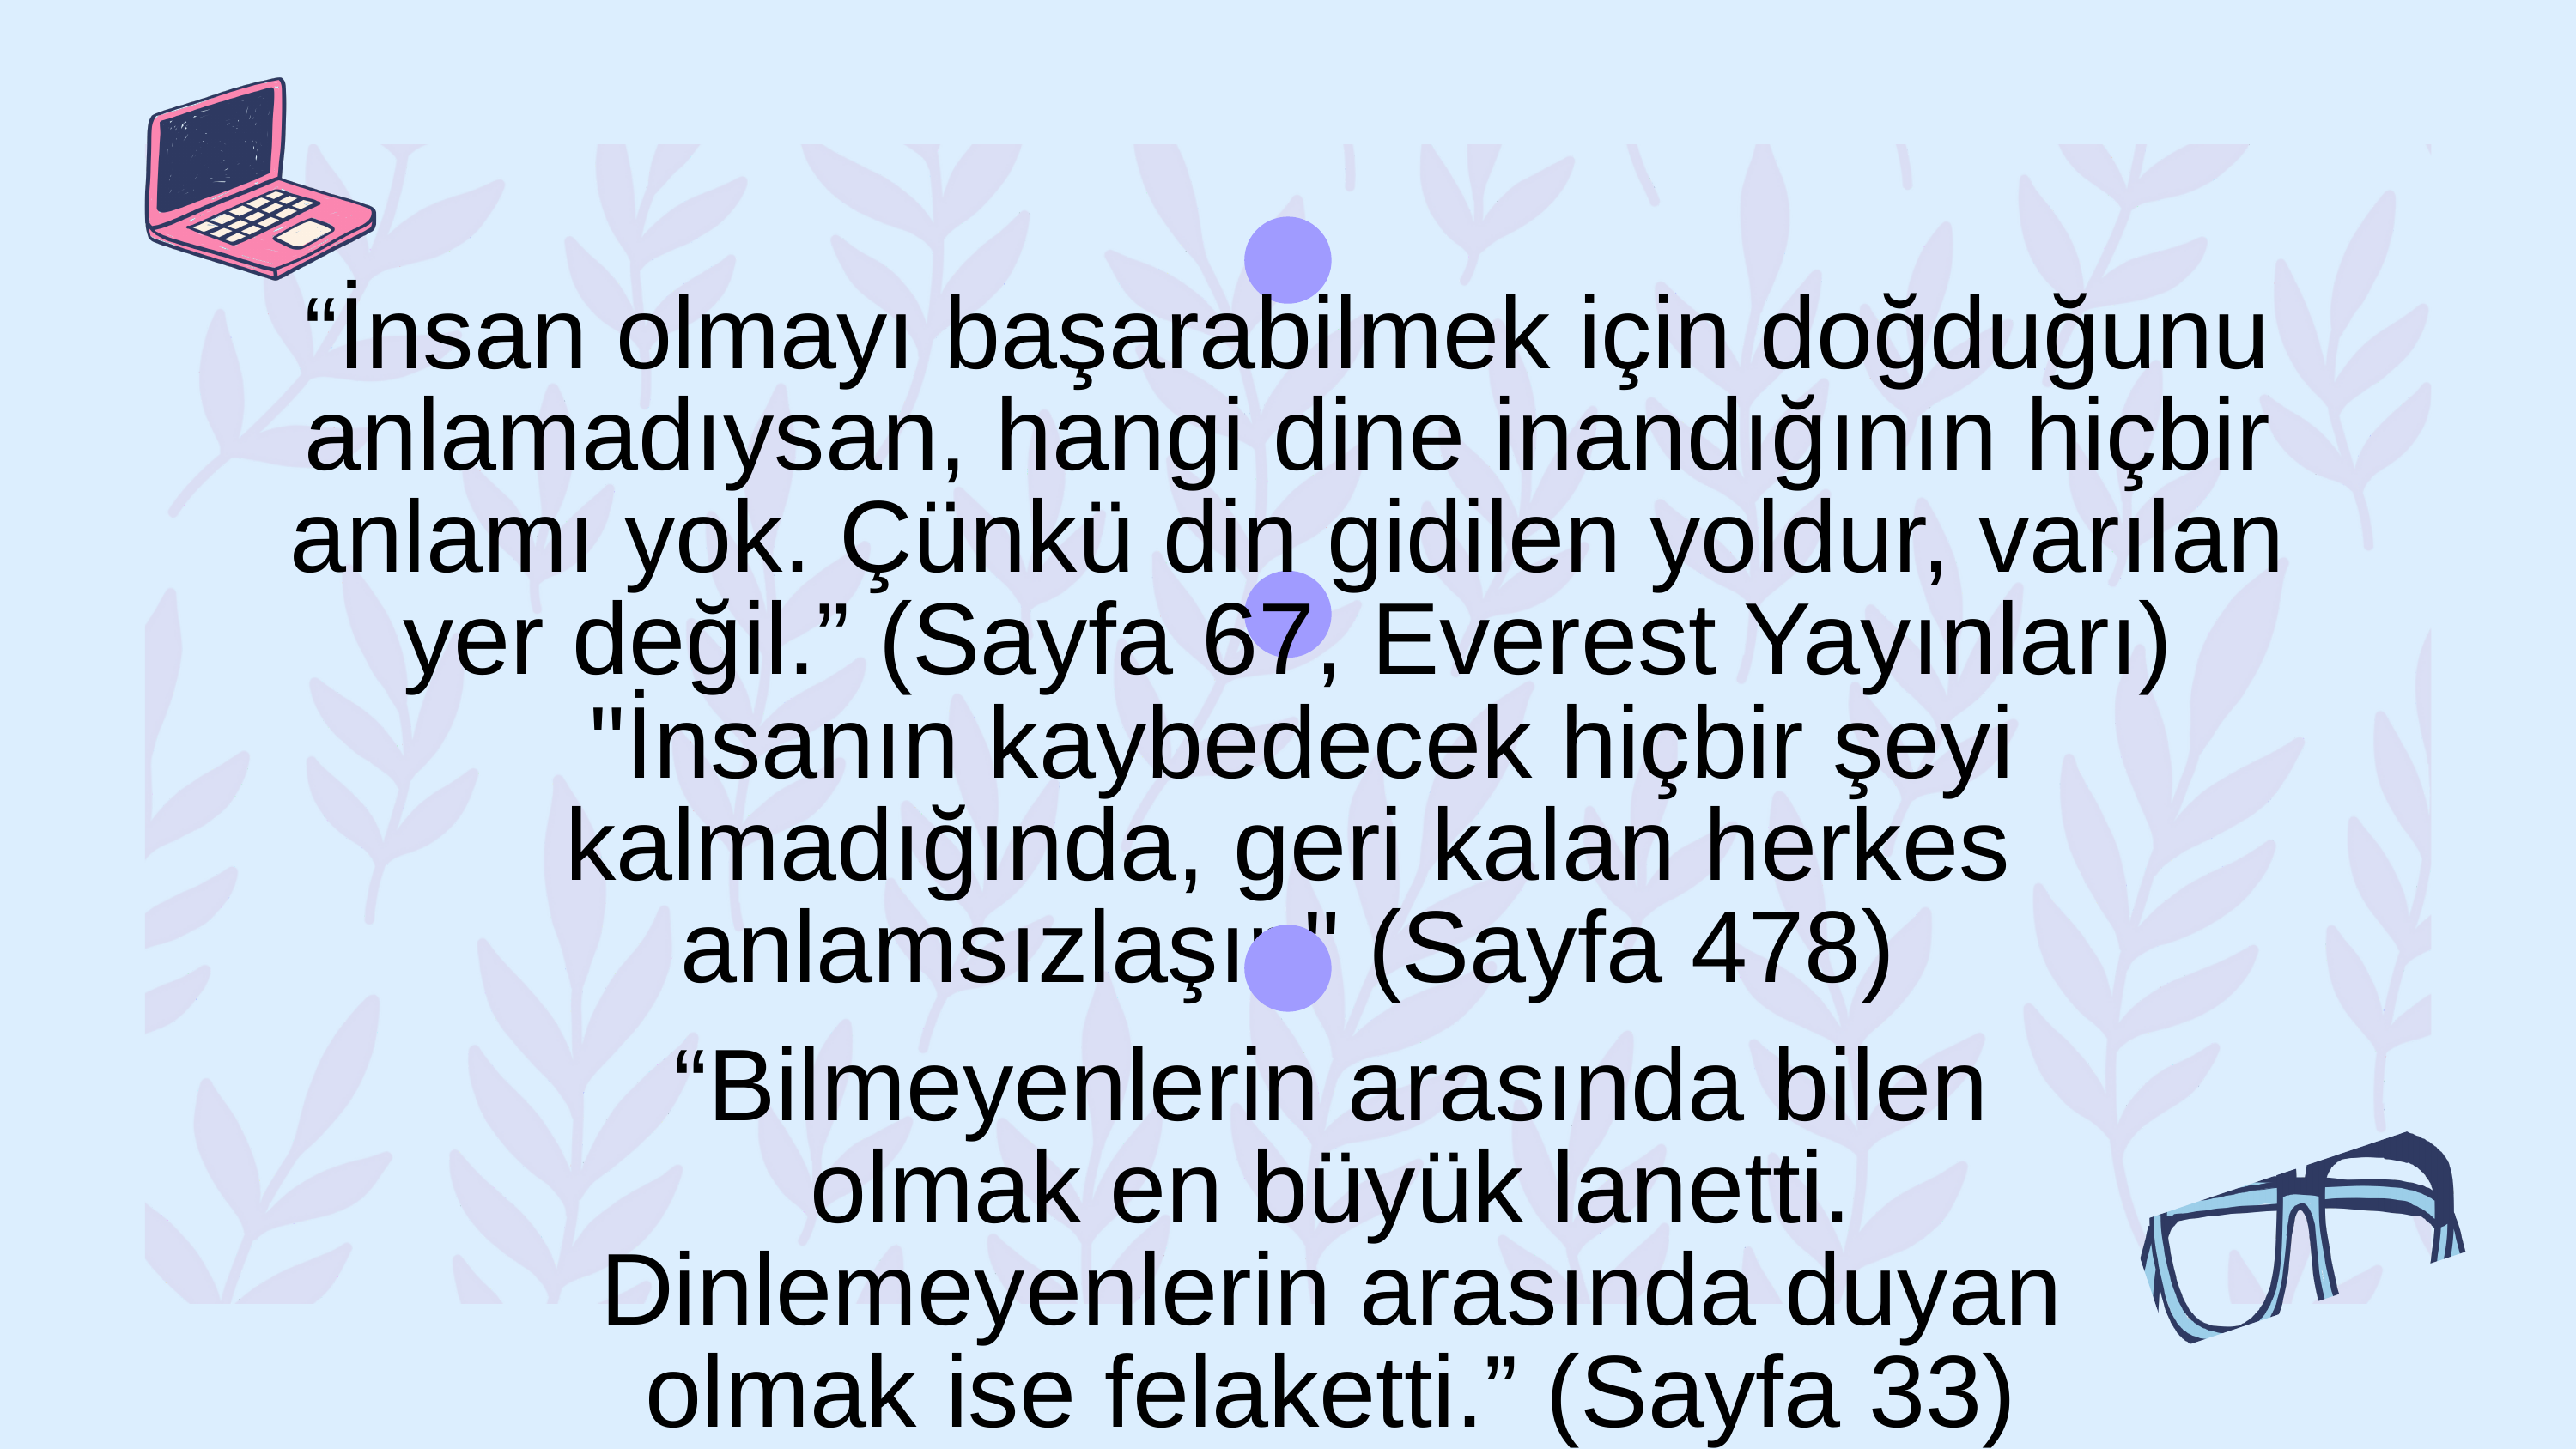

“İnsan olmayı başarabilmek için doğduğunu anlamadıysan, hangi dine inandığının hiçbir anlamı yok. Çünkü din gidilen yoldur, varılan yer değil.” (Sayfa 67, Everest Yayınları)

 "İnsanın kaybedecek hiçbir şeyi kalmadığında, geri kalan herkes anlamsızlaşır." (Sayfa 478)

“Bilmeyenlerin arasında bilen olmak en büyük lanetti. Dinlemeyenlerin arasında duyan olmak ise felaketti.” (Sayfa 33)